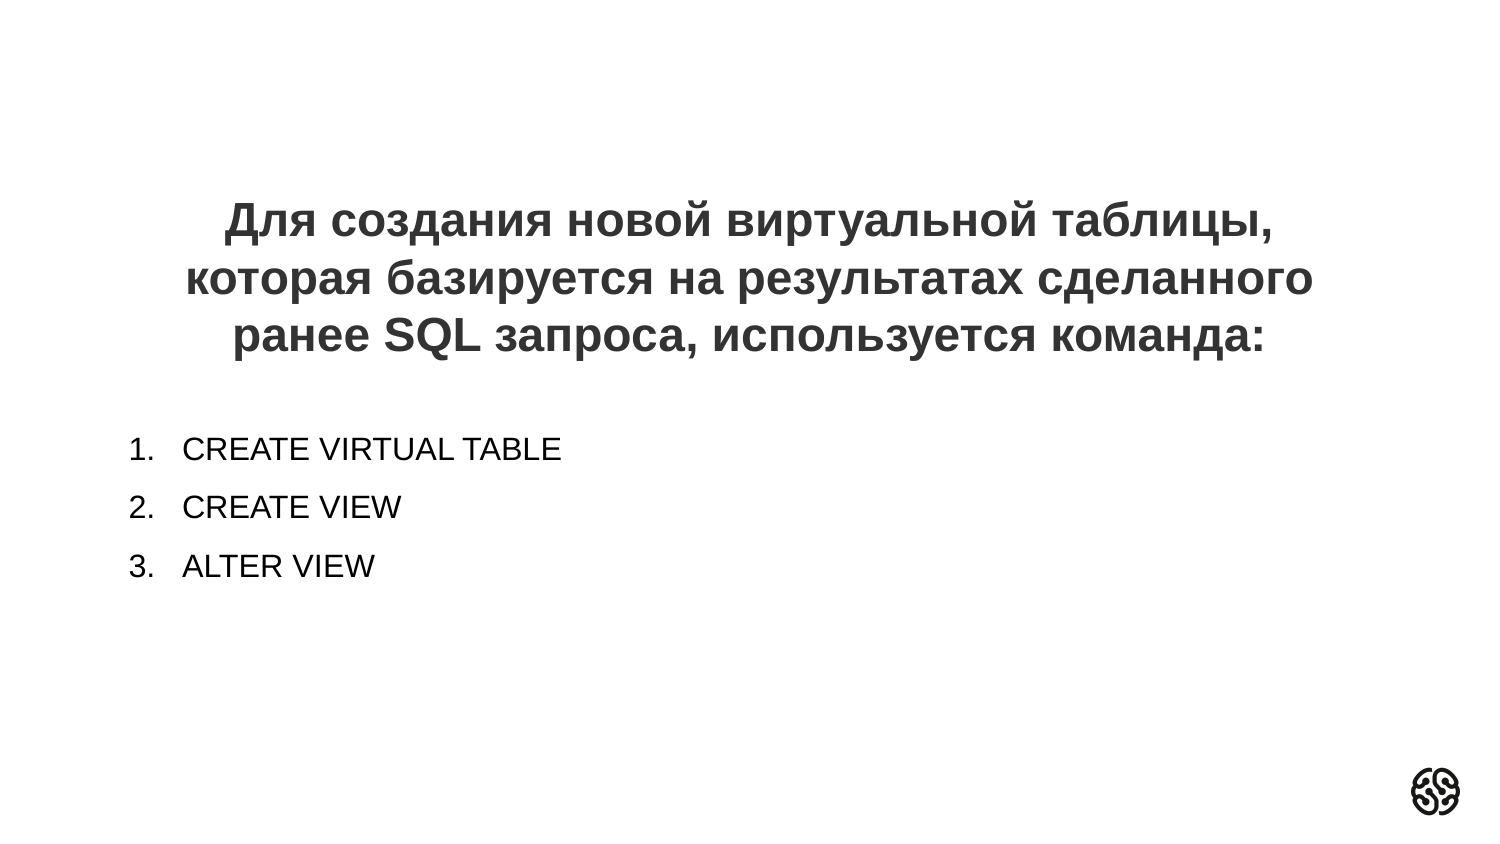

# Для создания новой виртуальной таблицы, которая базируется на результатах сделанного ранее SQL запроса, используется команда:
CREATE VIRTUAL TABLE
CREATE VIEW
ALTER VIEW